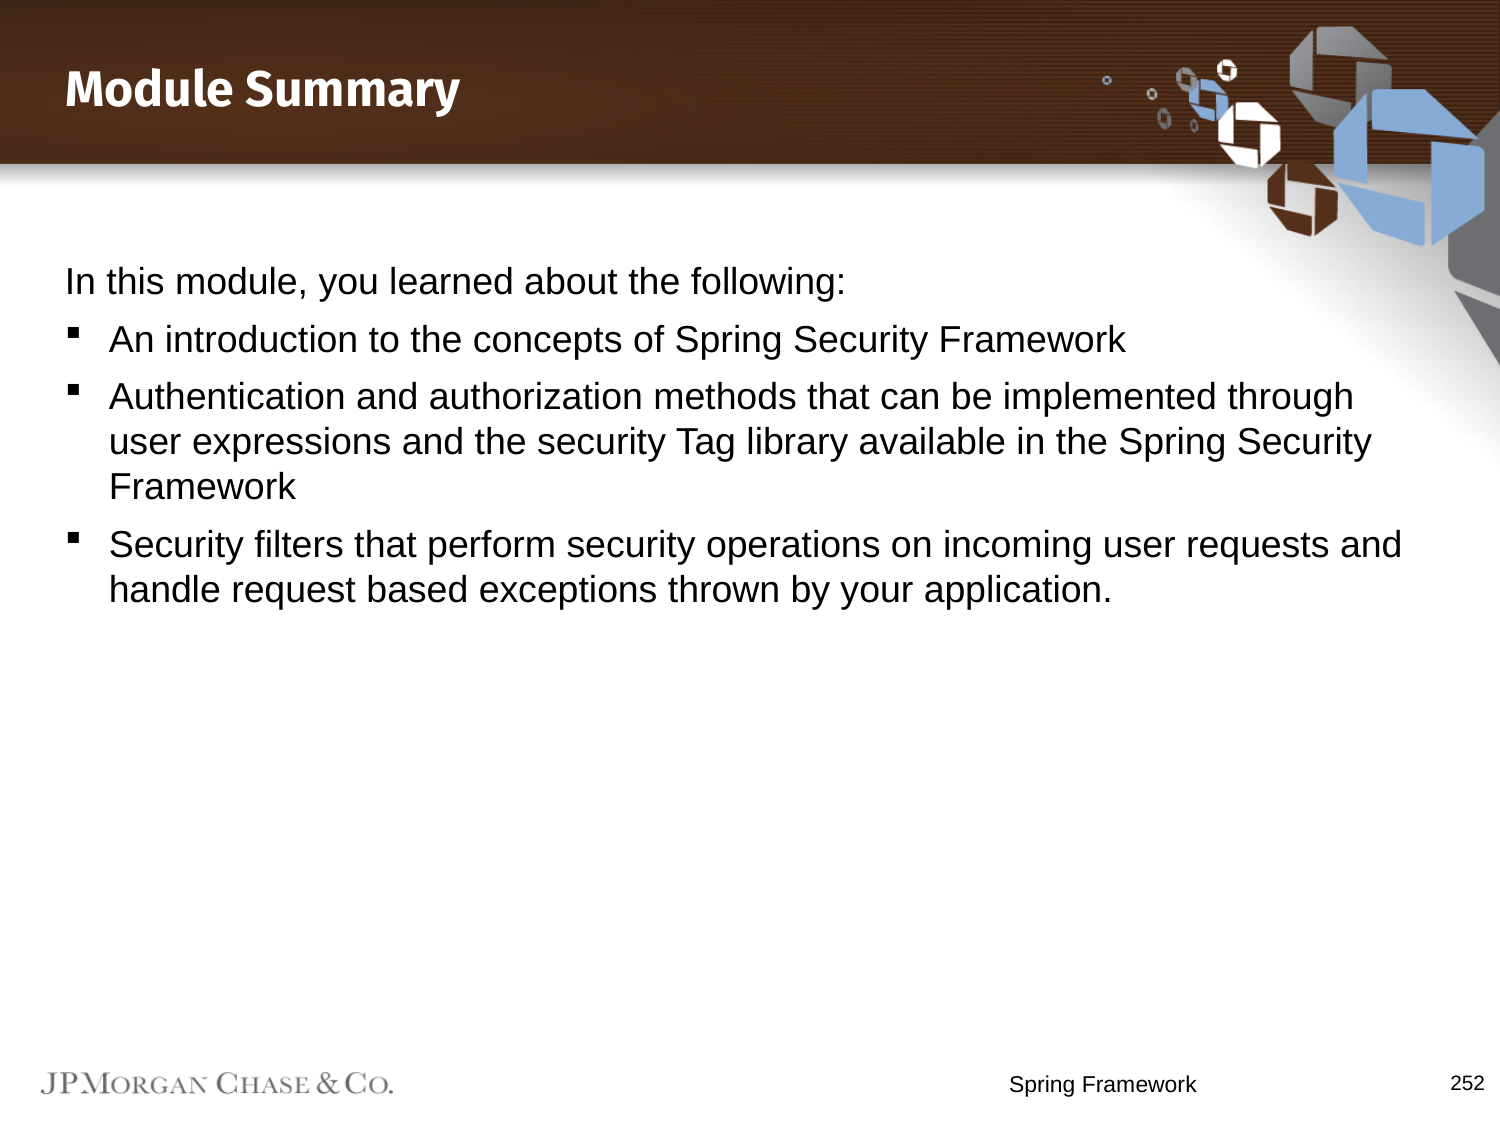

Module Summary
In this module, you learned about the following:
An introduction to the concepts of Spring Security Framework
Authentication and authorization methods that can be implemented through user expressions and the security Tag library available in the Spring Security Framework
Security filters that perform security operations on incoming user requests and handle request based exceptions thrown by your application.

Spring Framework
252